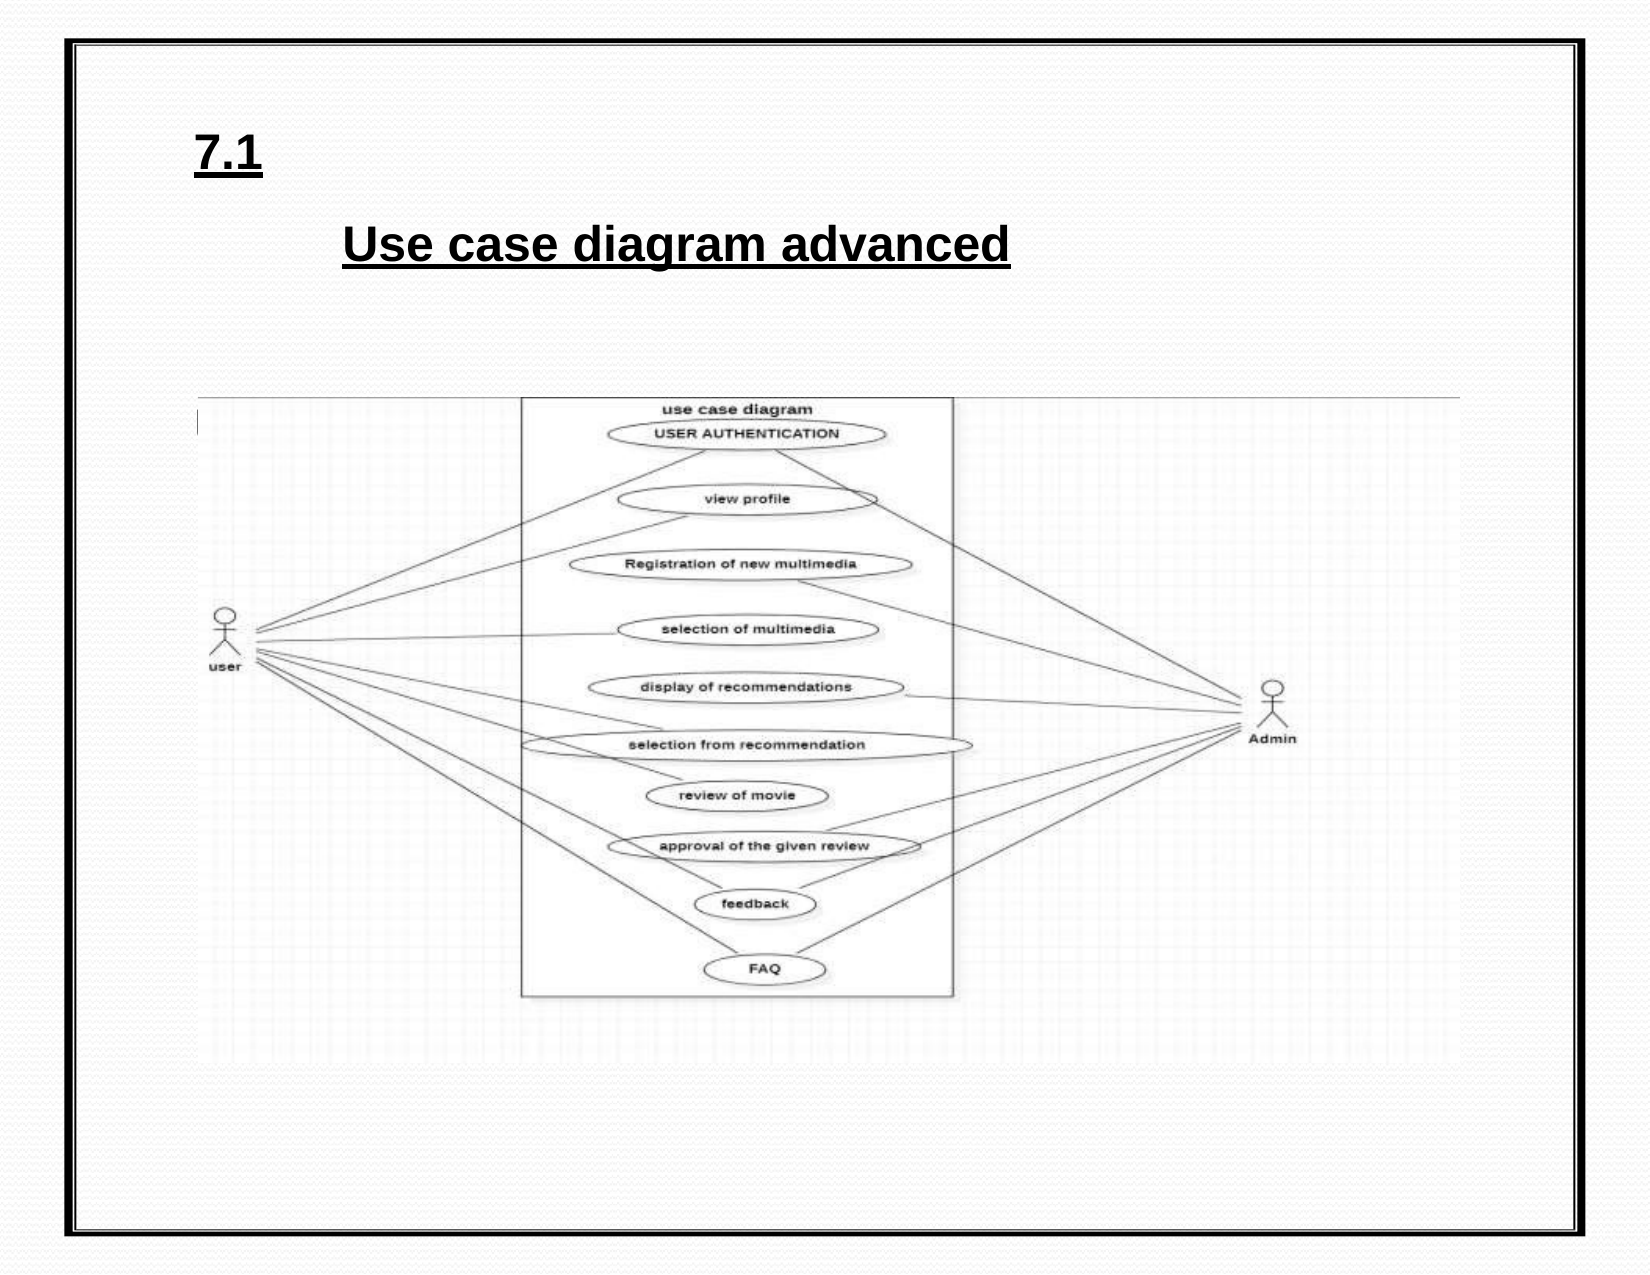

7.1
Use case diagram advanced

Use case diagram (version 1.2)